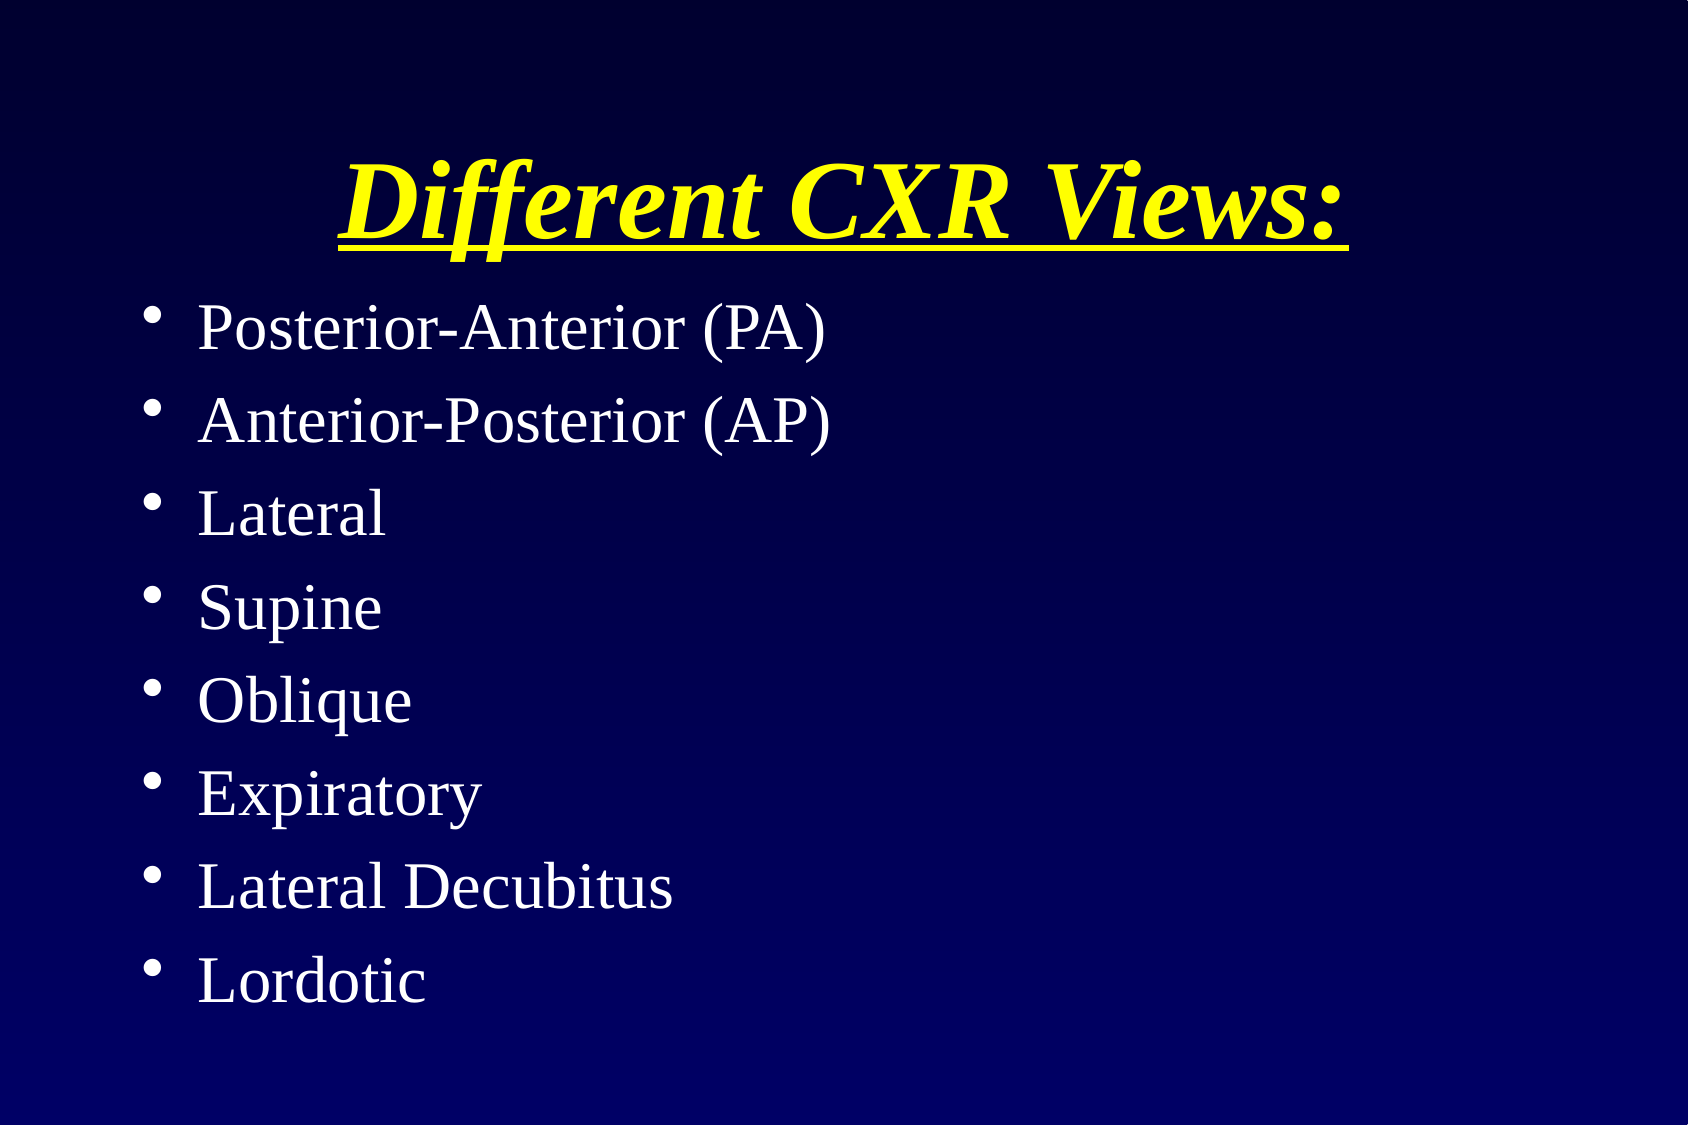

# Different CXR Views:
Posterior-Anterior (PA)
Anterior-Posterior (AP)
Lateral
Supine
Oblique
Expiratory
Lateral Decubitus
Lordotic